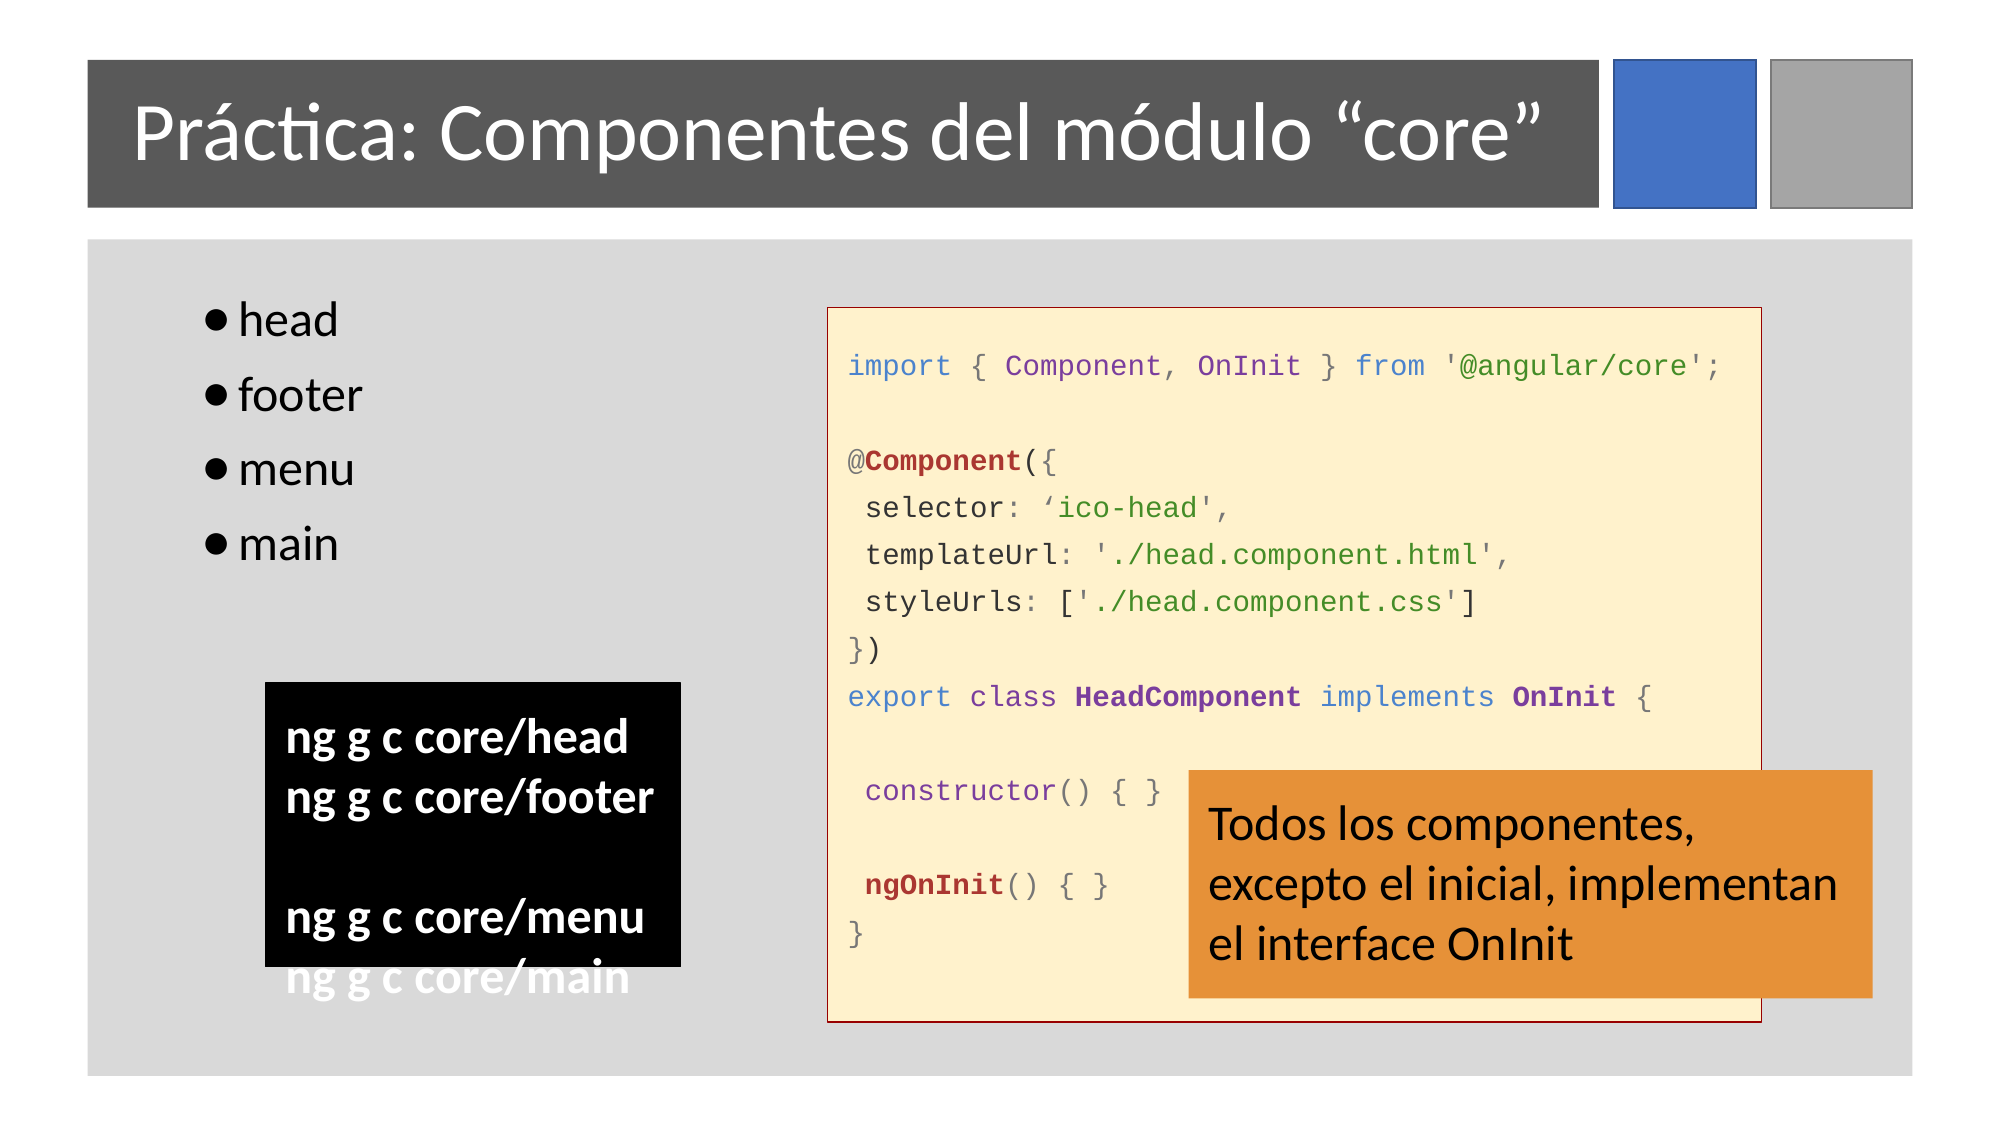

# Práctica: Componentes del módulo “core”
head
footer
menu
main

import { Component, OnInit } from '@angular/core';

@Component({
 selector: ‘ico-head',
 templateUrl: './head.component.html',
 styleUrls: ['./head.component.css']
})
export class HeadComponent implements OnInit {

 constructor() { }

 ngOnInit() { }
}

ng g c core/head
ng g c core/footer
ng g c core/menu
ng g c core/main
Todos los componentes, excepto el inicial, implementan el interface OnInit